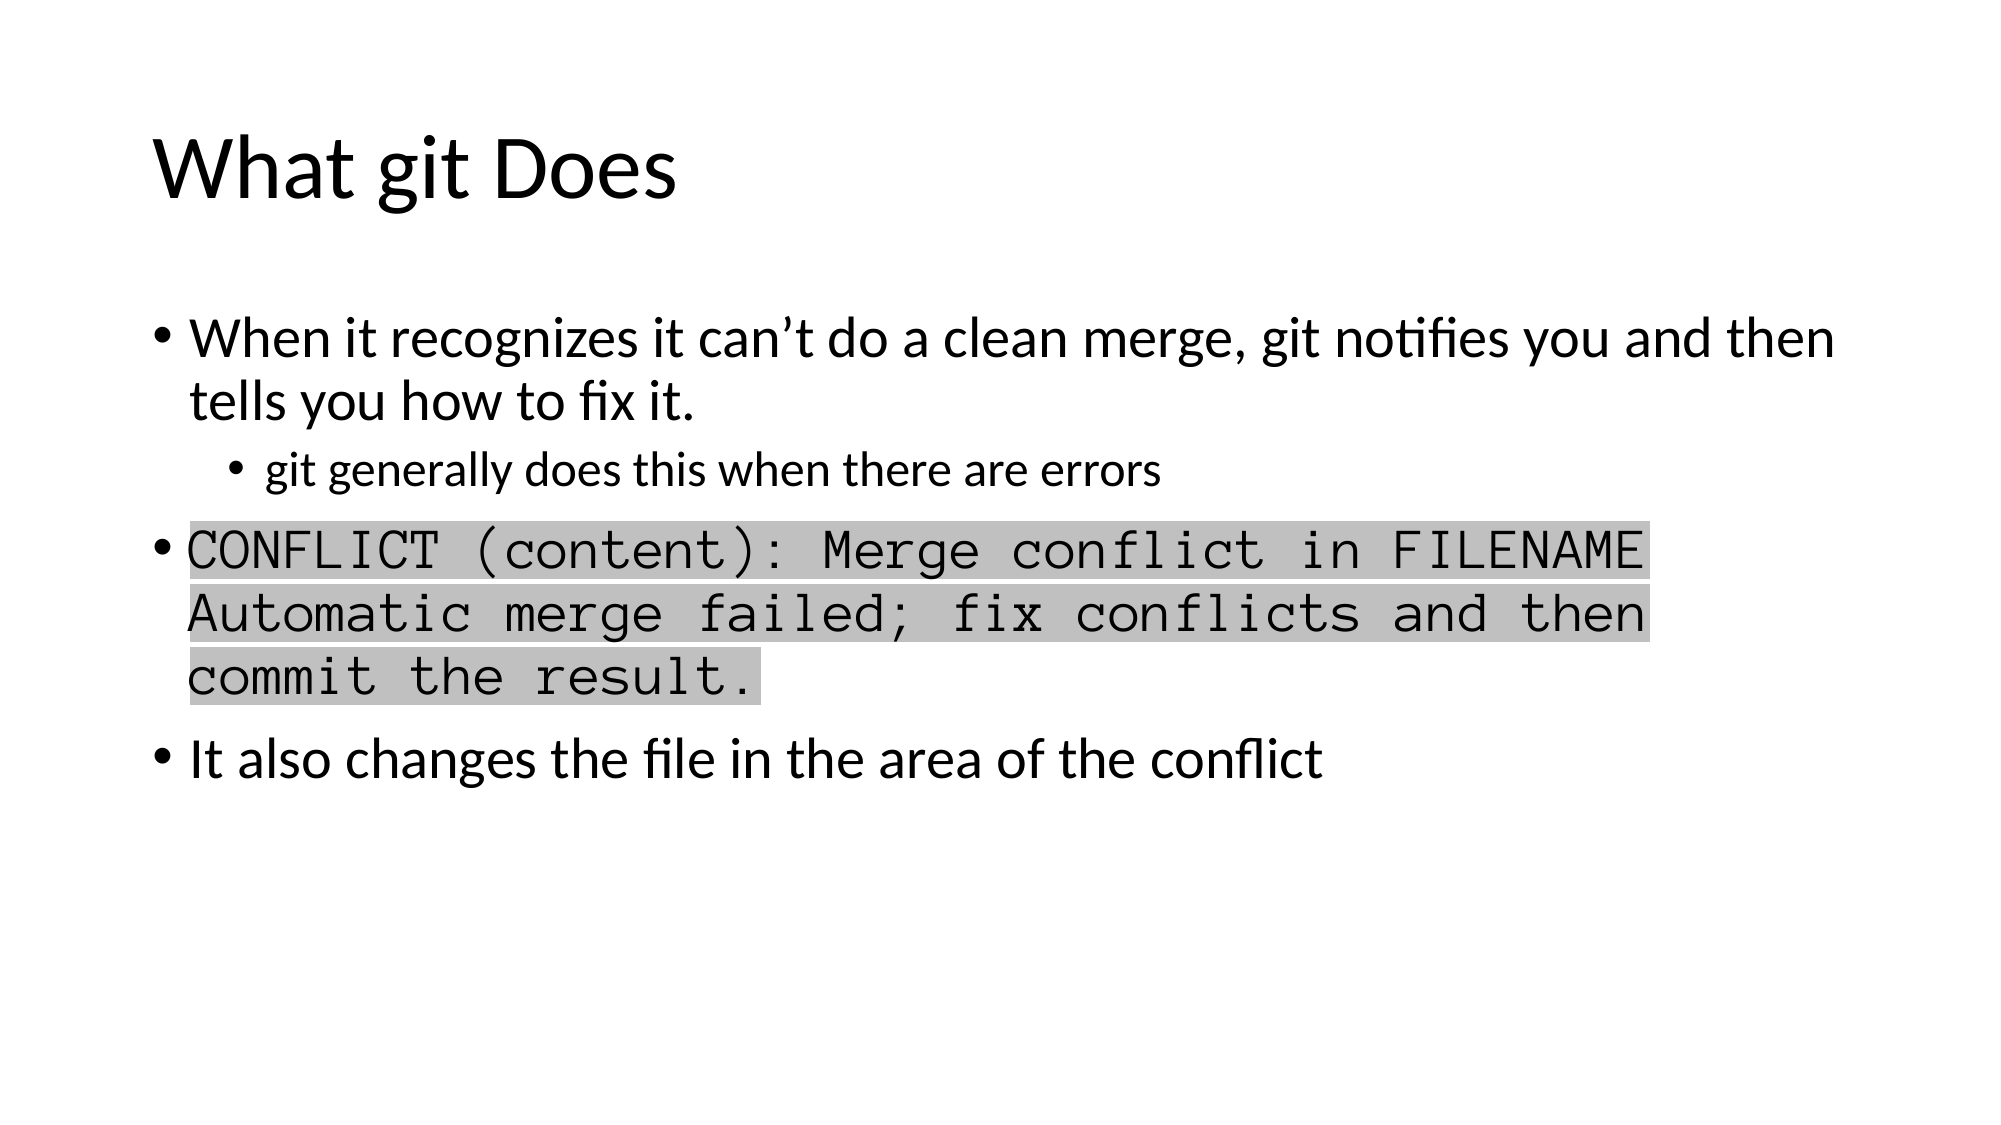

# What git Does
When it recognizes it can’t do a clean merge, git notifies you and then tells you how to fix it.
git generally does this when there are errors
CONFLICT (content): Merge conflict in FILENAME
Automatic merge failed; fix conflicts and then commit the result.
It also changes the file in the area of the conflict